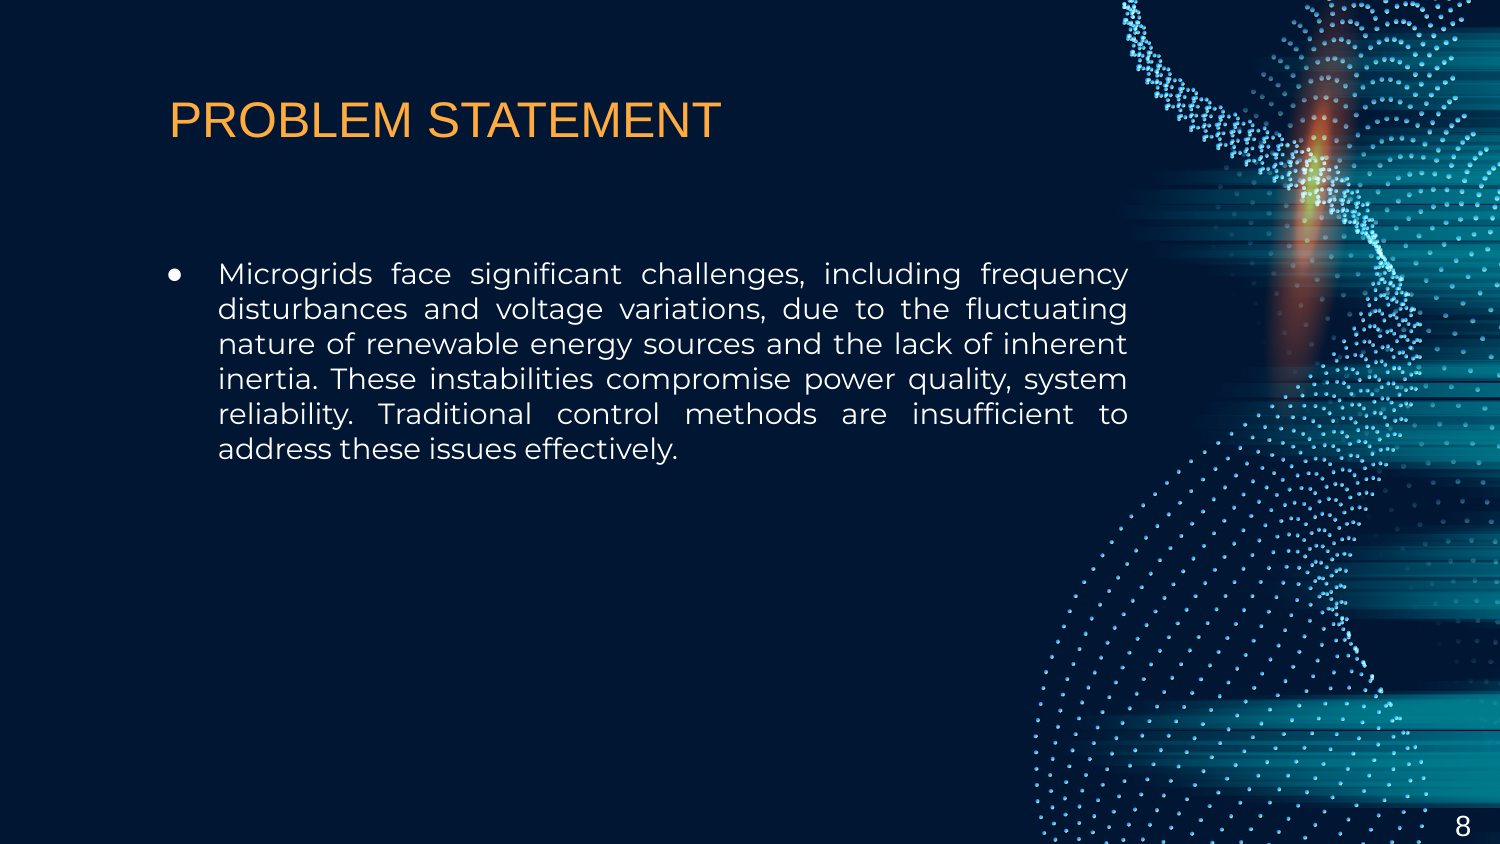

# PROBLEM STATEMENT
Microgrids face significant challenges, including frequency disturbances and voltage variations, due to the fluctuating nature of renewable energy sources and the lack of inherent inertia. These instabilities compromise power quality, system reliability. Traditional control methods are insufficient to address these issues effectively.
8